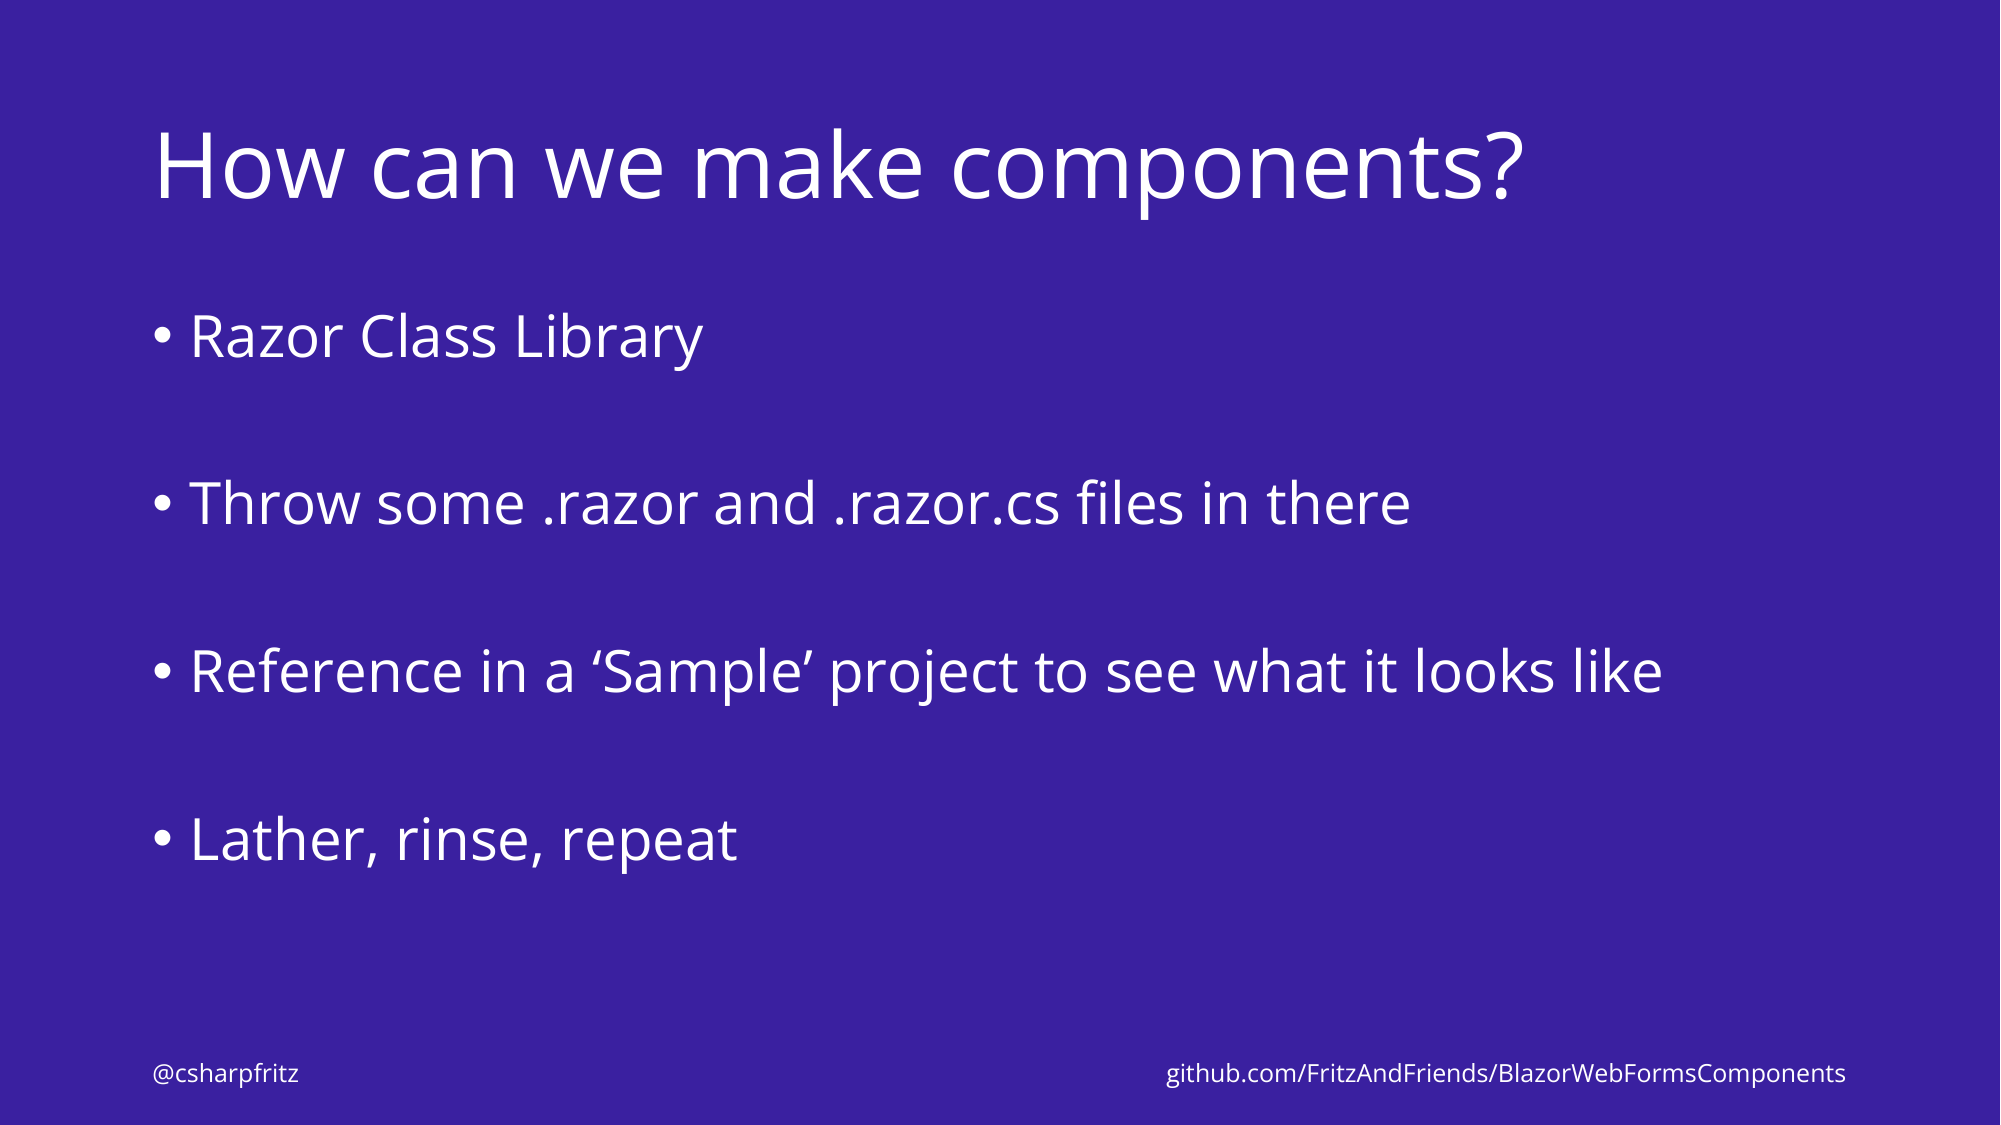

# How can we make components?
Razor Class Library

Throw some .razor and .razor.cs files in there

Reference in a ‘Sample’ project to see what it looks like

Lather, rinse, repeat
@csharpfritz
github.com/FritzAndFriends/BlazorWebFormsComponents